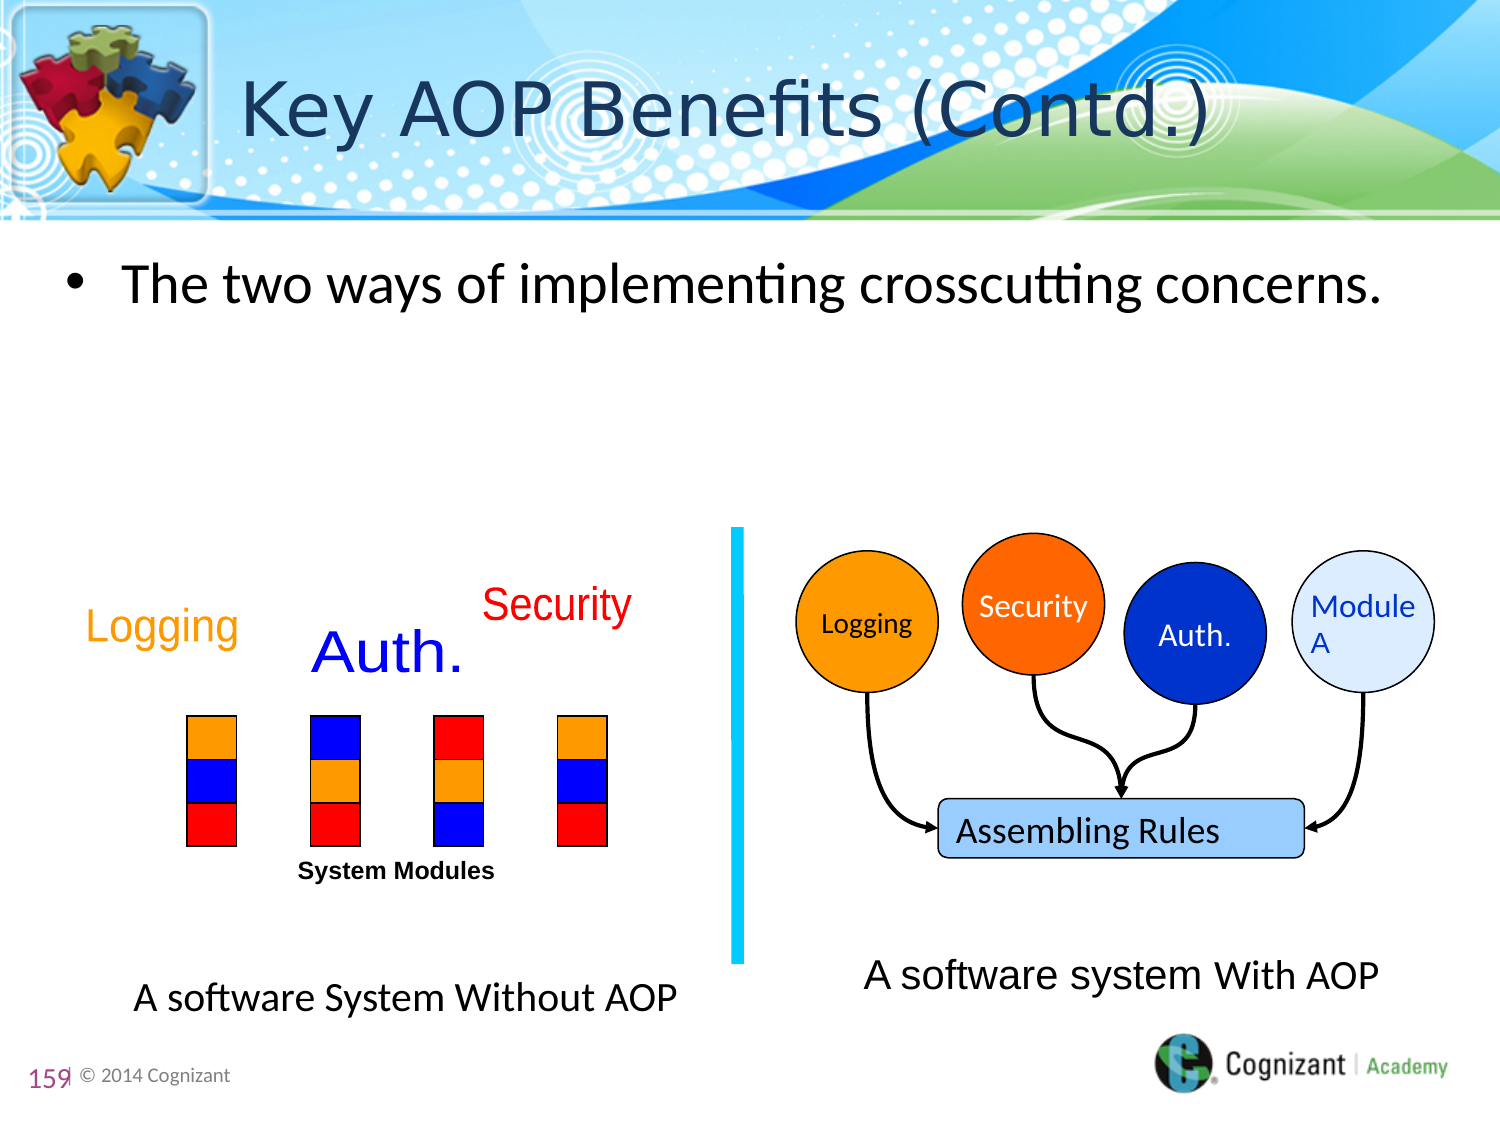

# Key AOP Benefits (Contd.)
The two ways of implementing crosscutting concerns.

Security
Logging
Module
A
Auth.
Security
Logging
Auth.

Assembling Rules
System Modules
 A software system With AOP
 A software System Without AOP
159